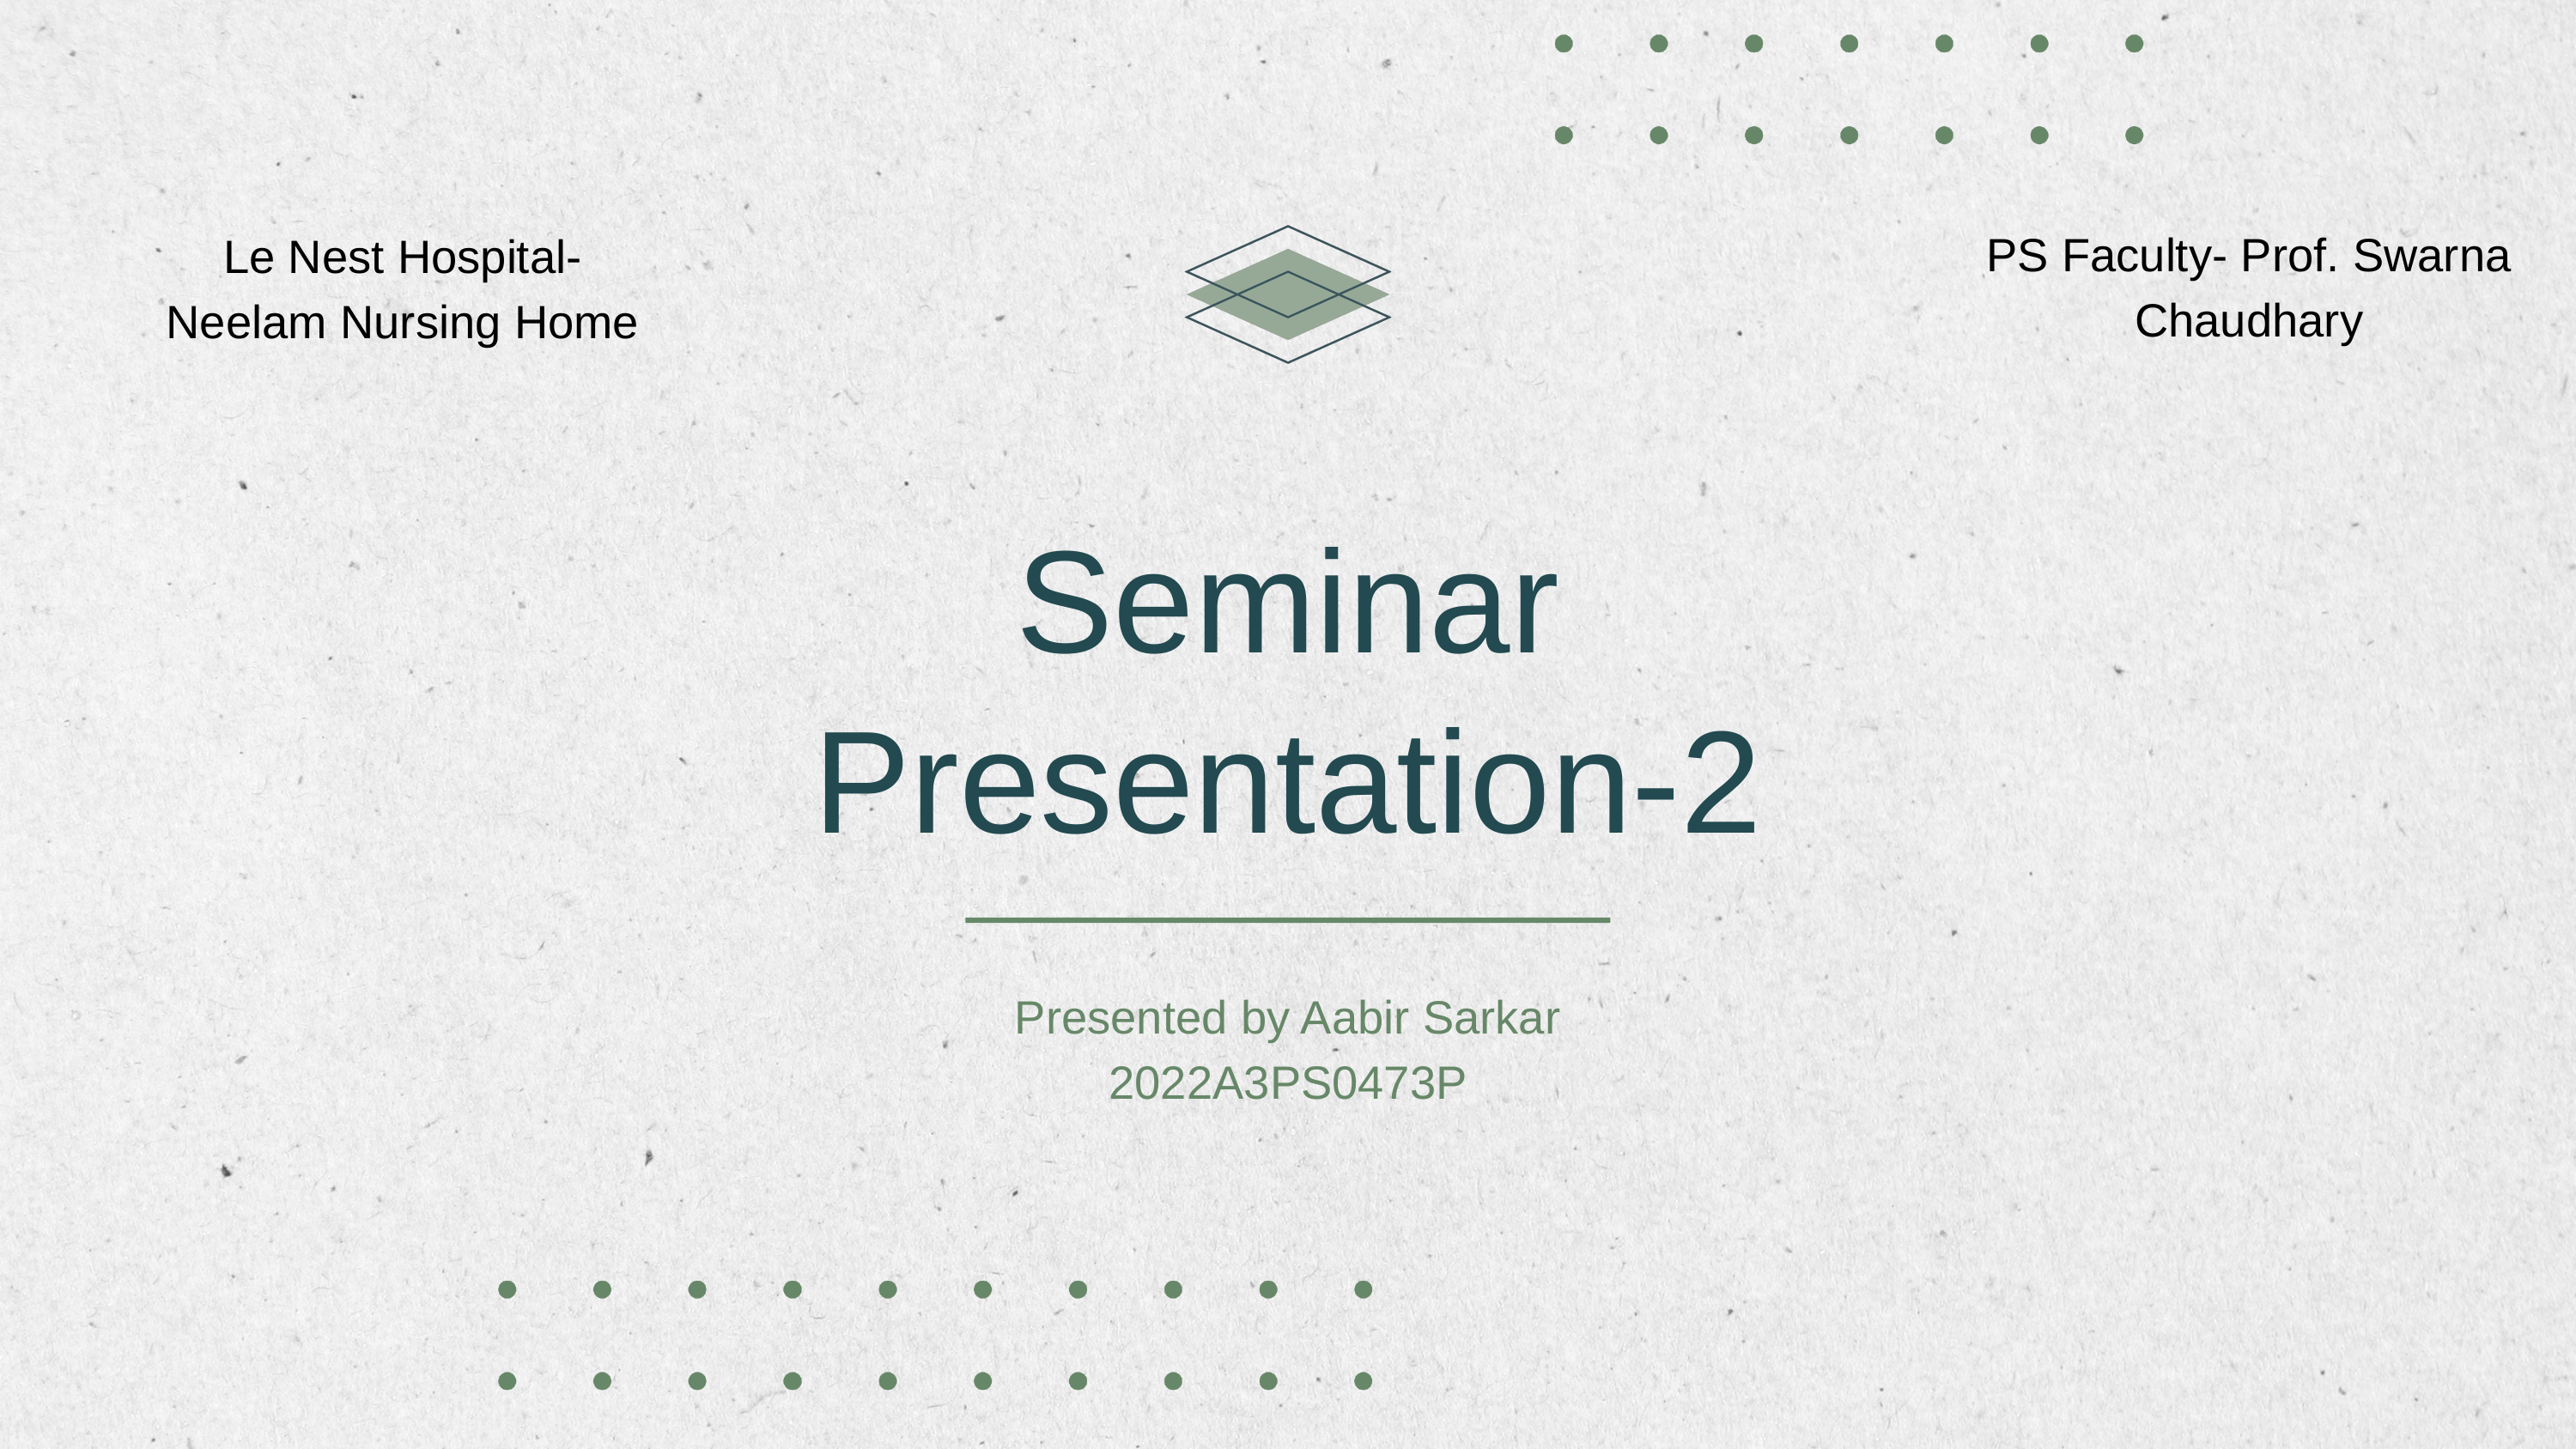

PS Faculty- Prof. Swarna Chaudhary
Le Nest Hospital-
Neelam Nursing Home
Seminar Presentation-2

Presented by Aabir Sarkar
2022A3PS0473P